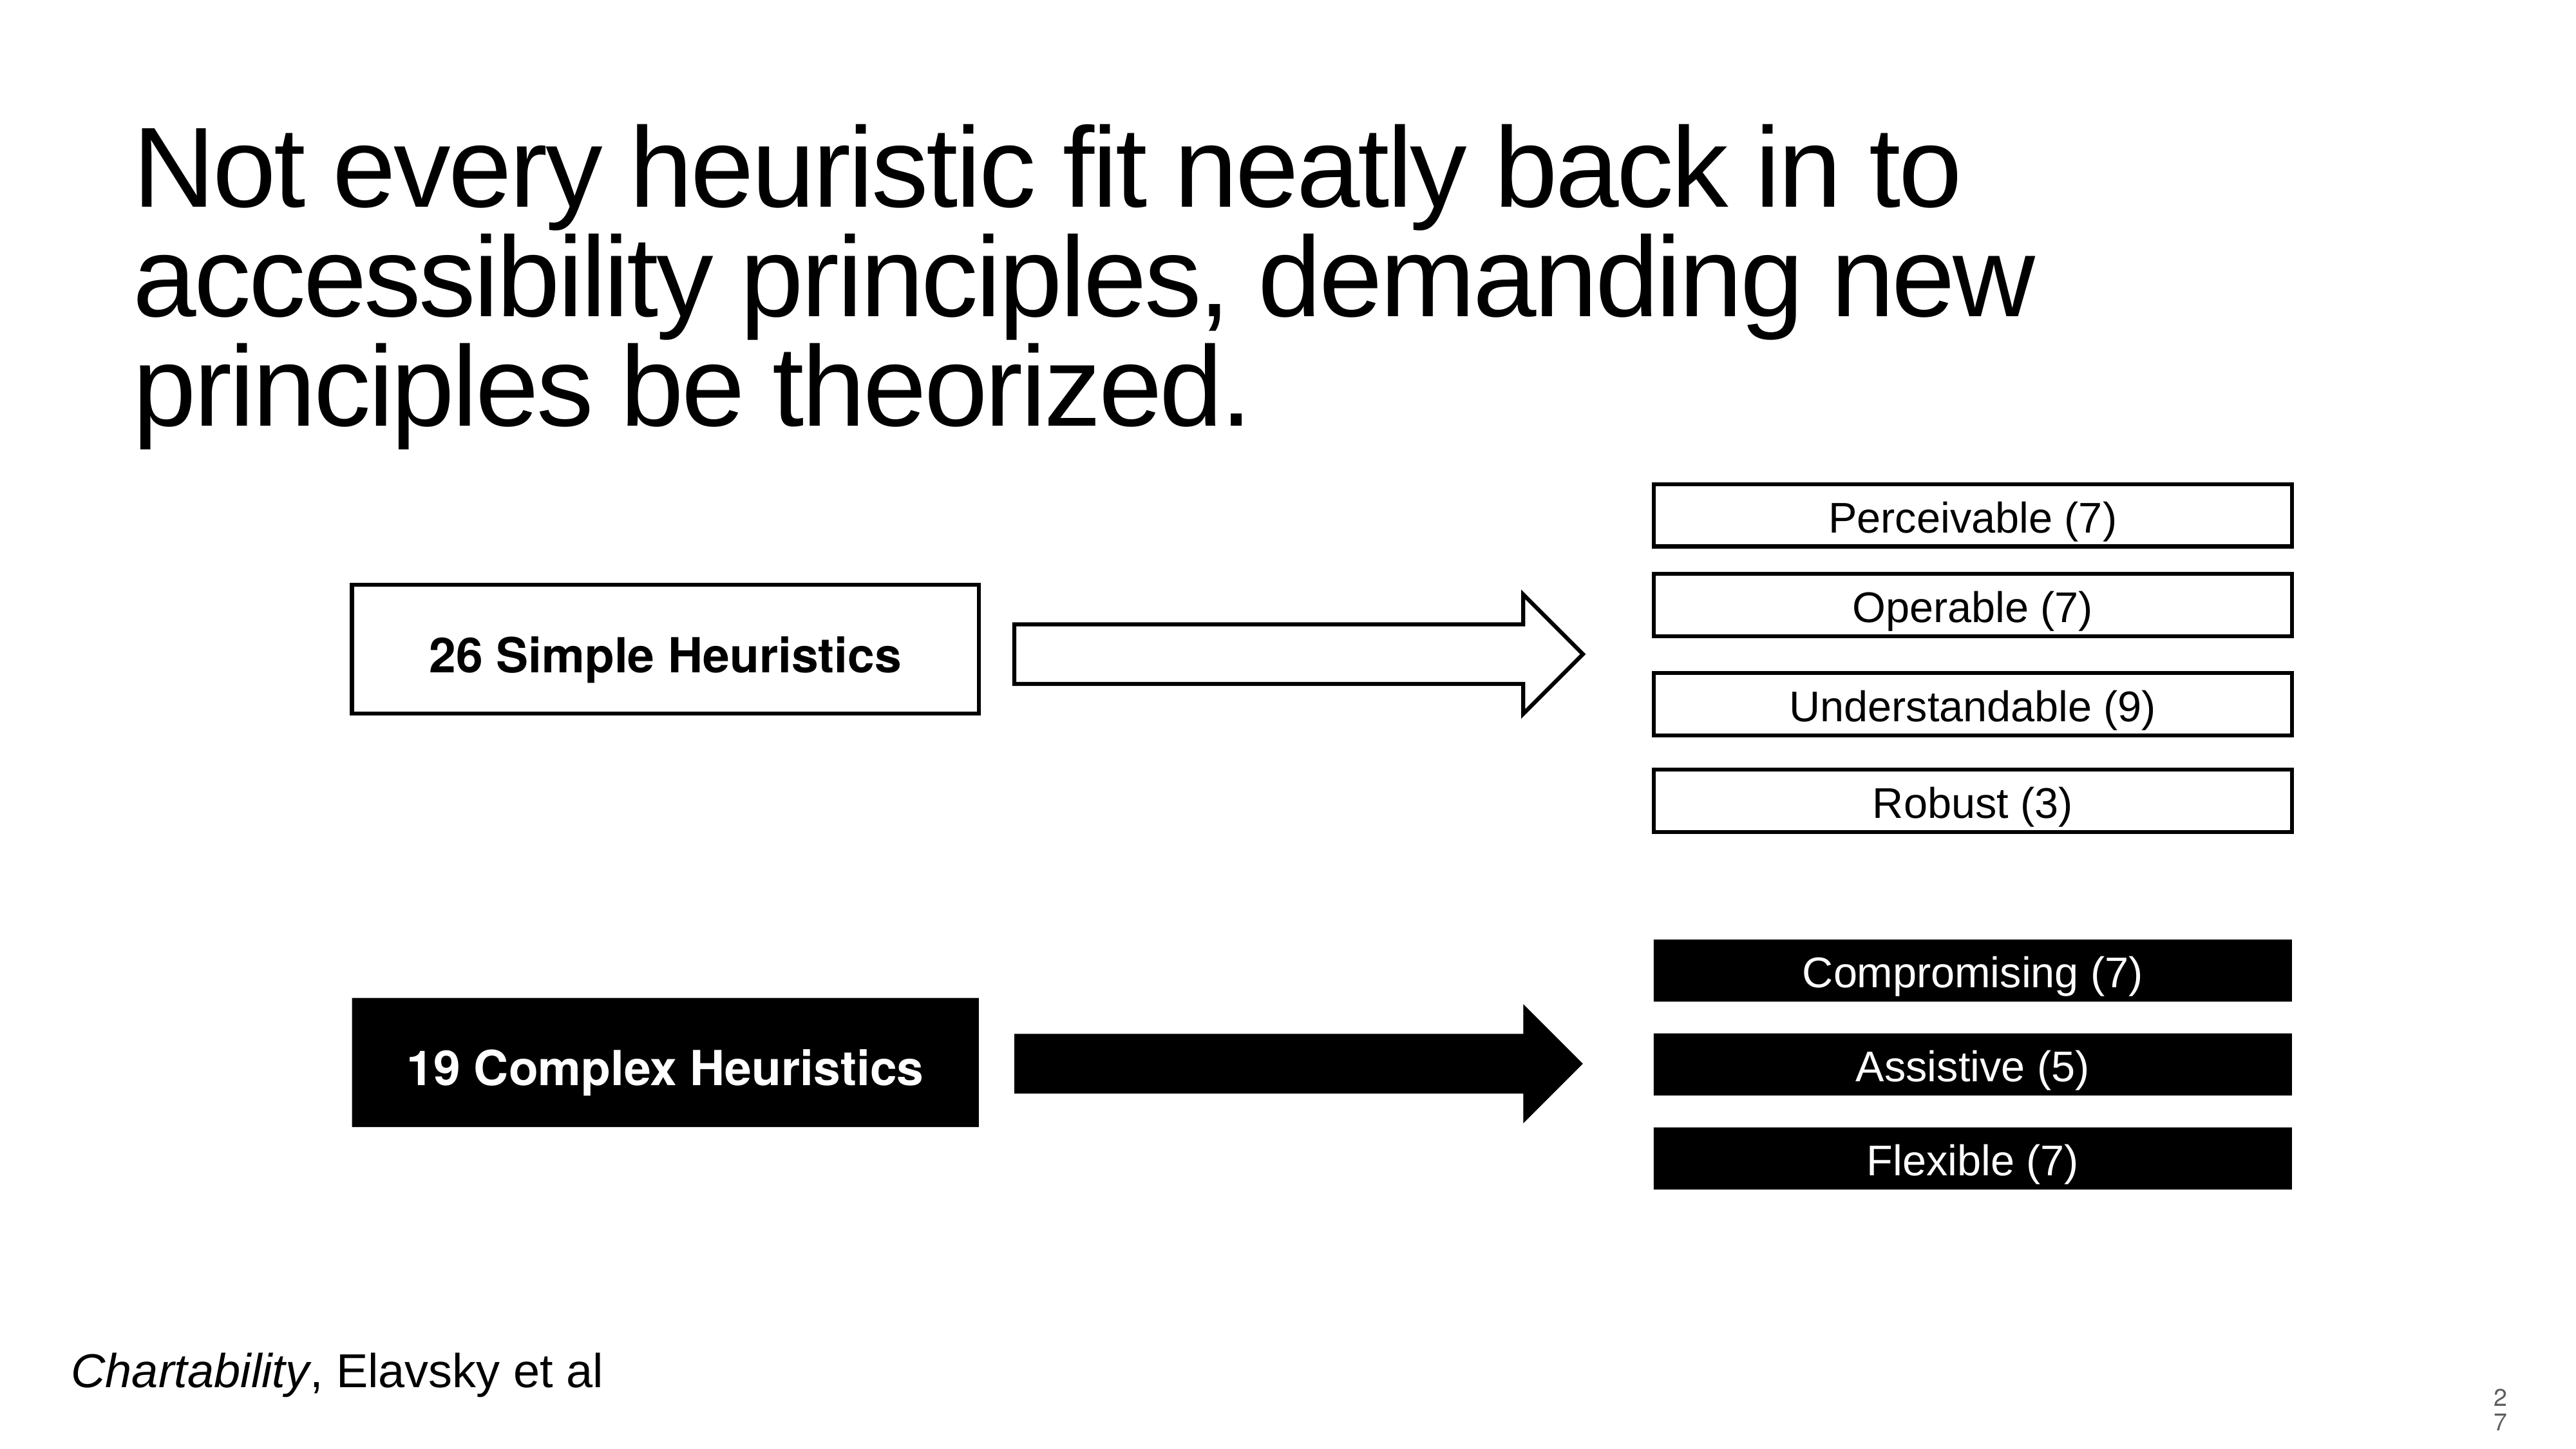

# Not every heuristic fit neatly back in to accessibility principles, demanding new principles be theorized.
Perceivable (7)
Operable (7)

26 Simple Heuristics
Understandable (9)
Robust (3)
Compromising (7)

19 Complex Heuristics
Assistive (5)
Flexible (7)
Chartability, Elavsky et al
27